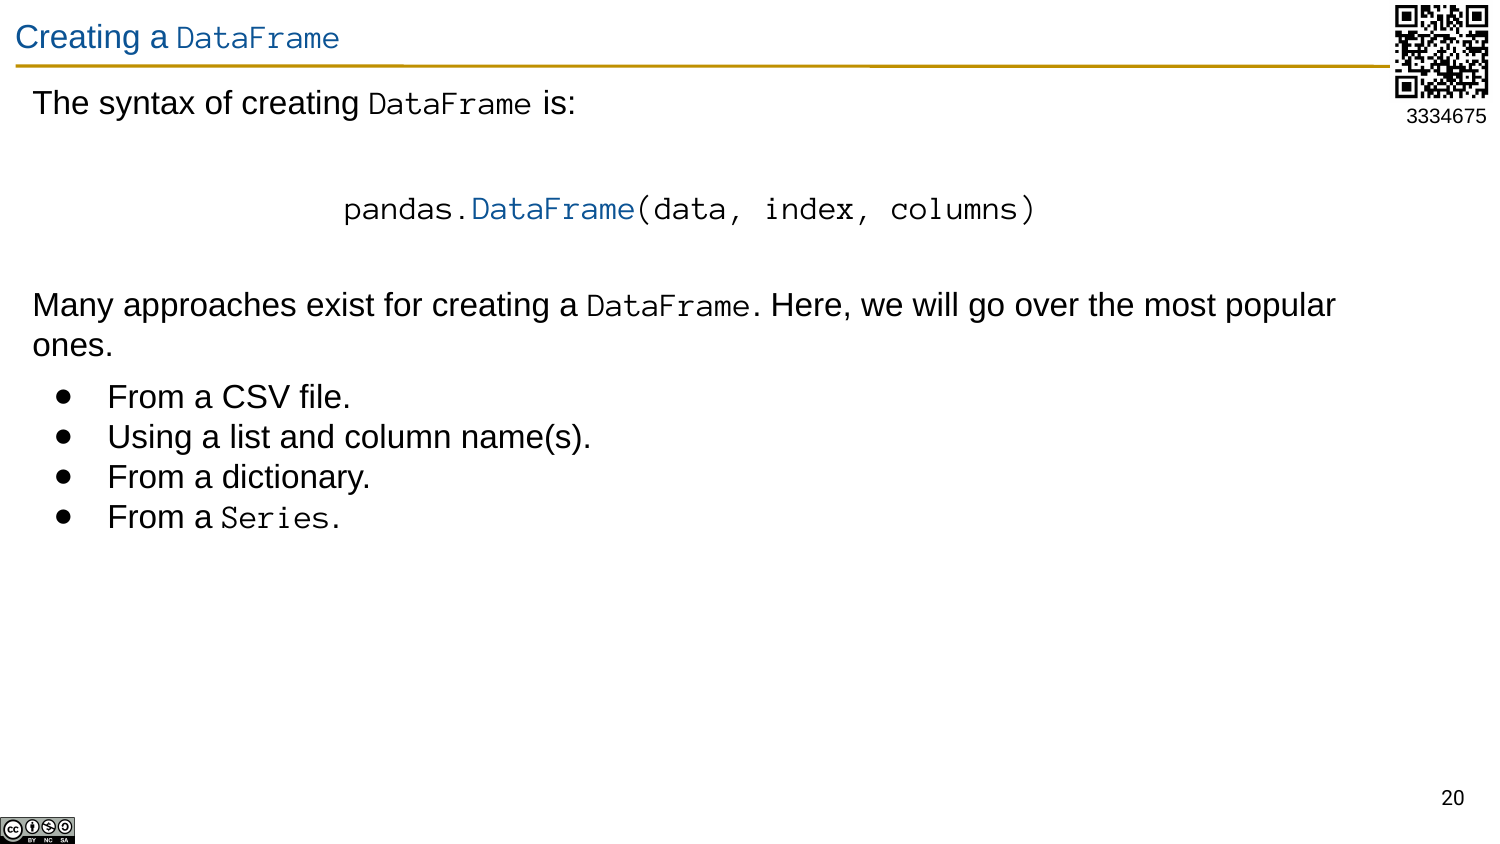

# Creating a DataFrame
The syntax of creating DataFrame is:

pandas.DataFrame(data, index, columns)
Many approaches exist for creating a DataFrame. Here, we will go over the most popular ones.
From a CSV file.
Using a list and column name(s).
From a dictionary.
From a Series.
20